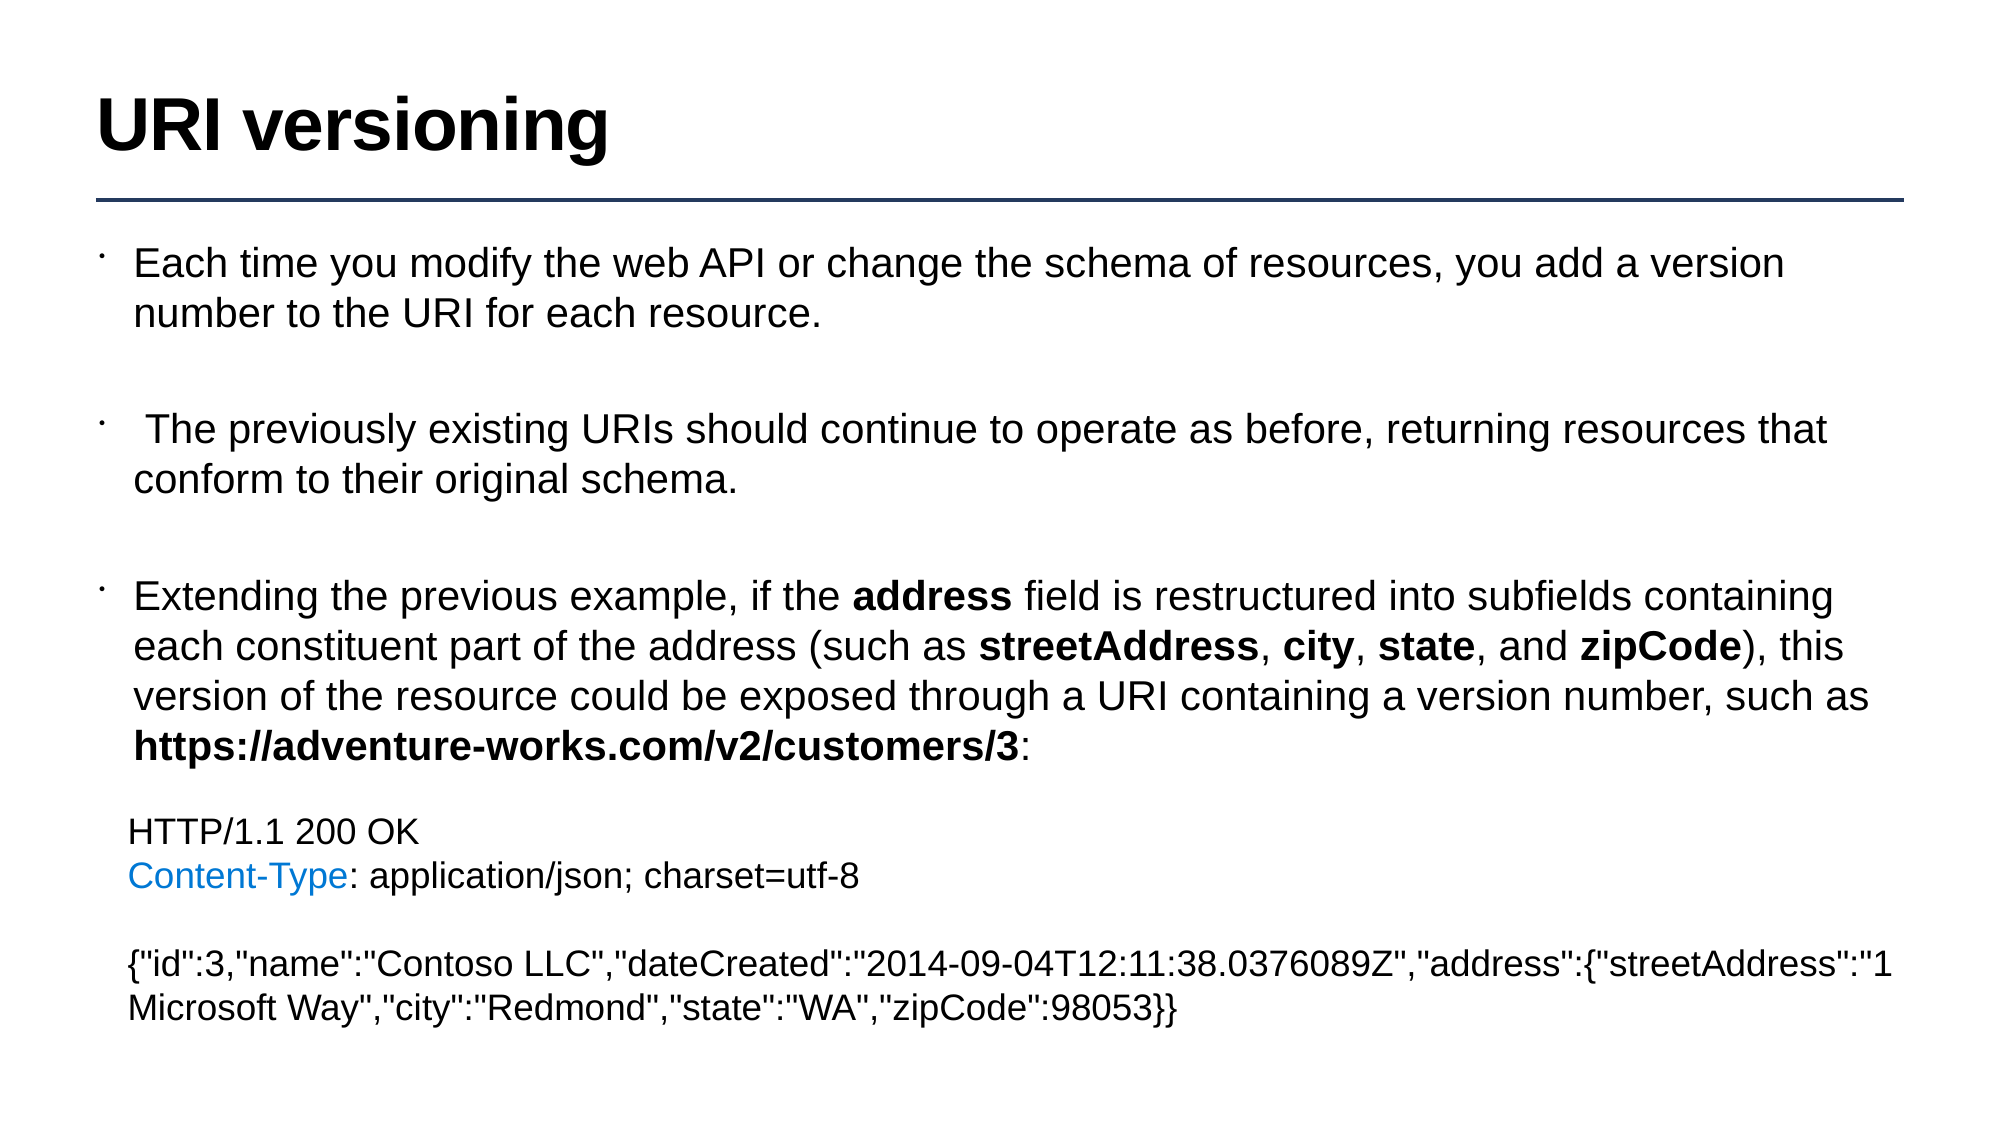

# URI versioning
Each time you modify the web API or change the schema of resources, you add a version number to the URI for each resource.

 The previously existing URIs should continue to operate as before, returning resources that conform to their original schema.

Extending the previous example, if the address field is restructured into subfields containing each constituent part of the address (such as streetAddress, city, state, and zipCode), this version of the resource could be exposed through a URI containing a version number, such as https://adventure-works.com/v2/customers/3:
HTTP/1.1 200 OK
Content-Type: application/json; charset=utf-8

{"id":3,"name":"Contoso LLC","dateCreated":"2014-09-04T12:11:38.0376089Z","address":{"streetAddress":"1 Microsoft Way","city":"Redmond","state":"WA","zipCode":98053}}